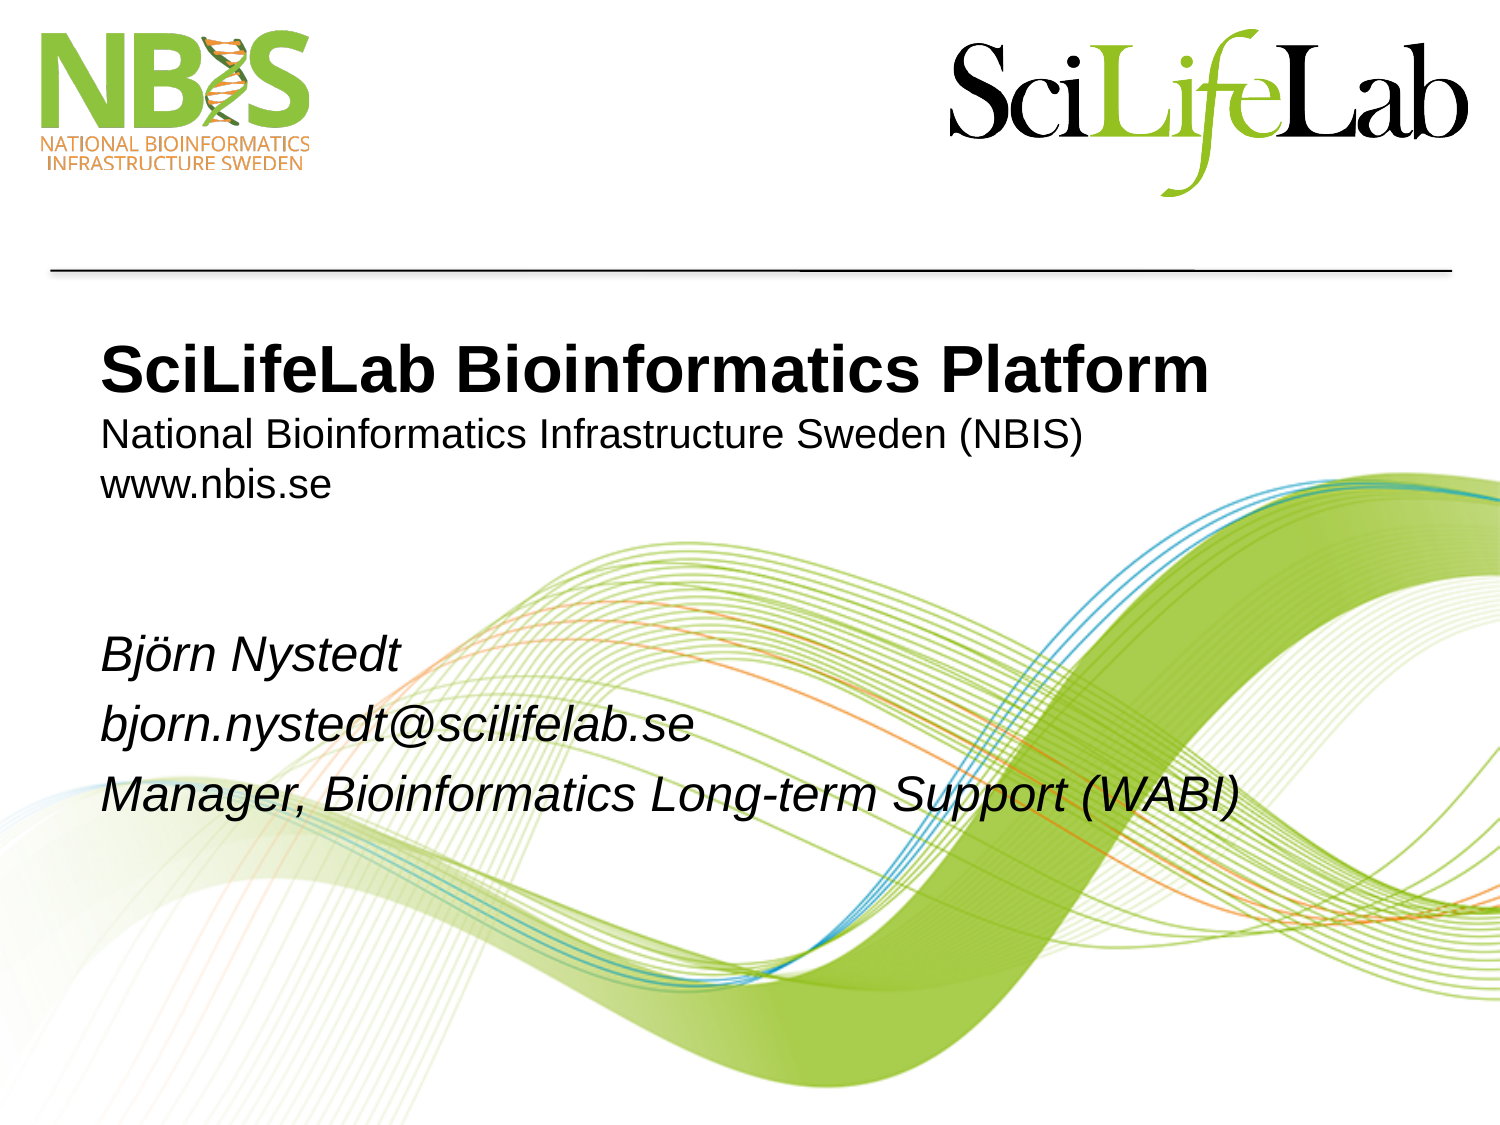

SciLifeLab Bioinformatics Platform
National Bioinformatics Infrastructure Sweden (NBIS)
www.nbis.se
Björn Nystedt
bjorn.nystedt@scilifelab.se
Manager, Bioinformatics Long-term Support (WABI)